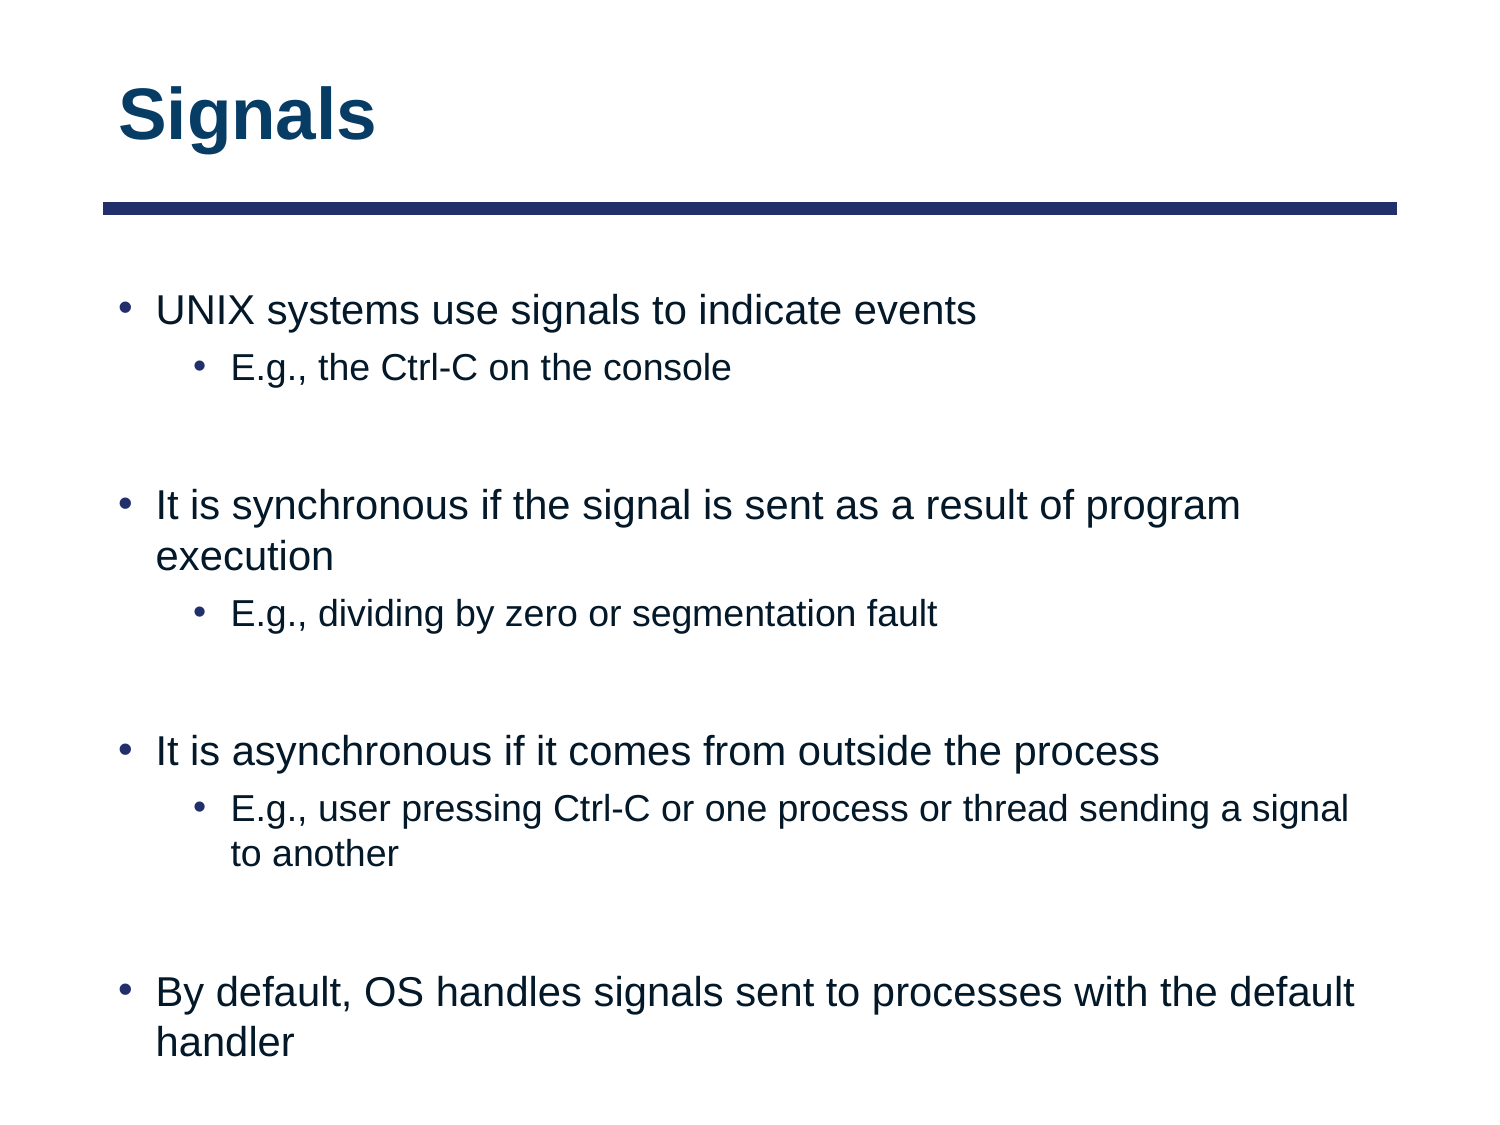

# Signals
UNIX systems use signals to indicate events
E.g., the Ctrl-C on the console

It is synchronous if the signal is sent as a result of program execution
E.g., dividing by zero or segmentation fault

It is asynchronous if it comes from outside the process
E.g., user pressing Ctrl-C or one process or thread sending a signal to another

By default, OS handles signals sent to processes with the default handler

Processes could inform OS they are prepared to handle signal themselves
E.g., doing some cleanup when Ctrl-C is received instead of just dying